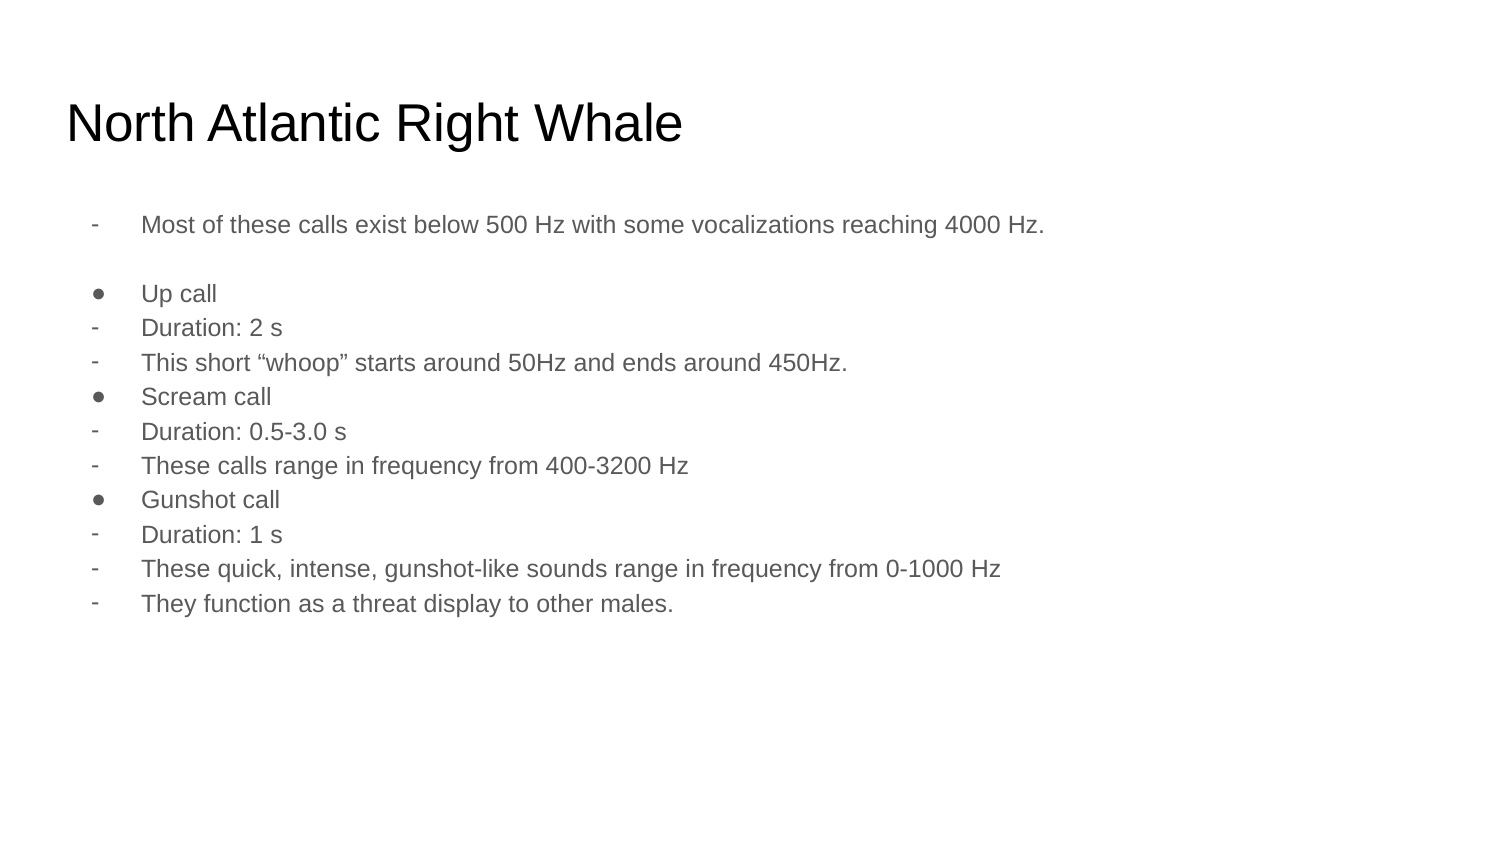

# North Atlantic Right Whale
Most of these calls exist below 500 Hz with some vocalizations reaching 4000 Hz.

Up call
Duration: 2 s
This short “whoop” starts around 50Hz and ends around 450Hz.
Scream call
Duration: 0.5-3.0 s
These calls range in frequency from 400-3200 Hz
Gunshot call
Duration: 1 s
These quick, intense, gunshot-like sounds range in frequency from 0-1000 Hz
They function as a threat display to other males.